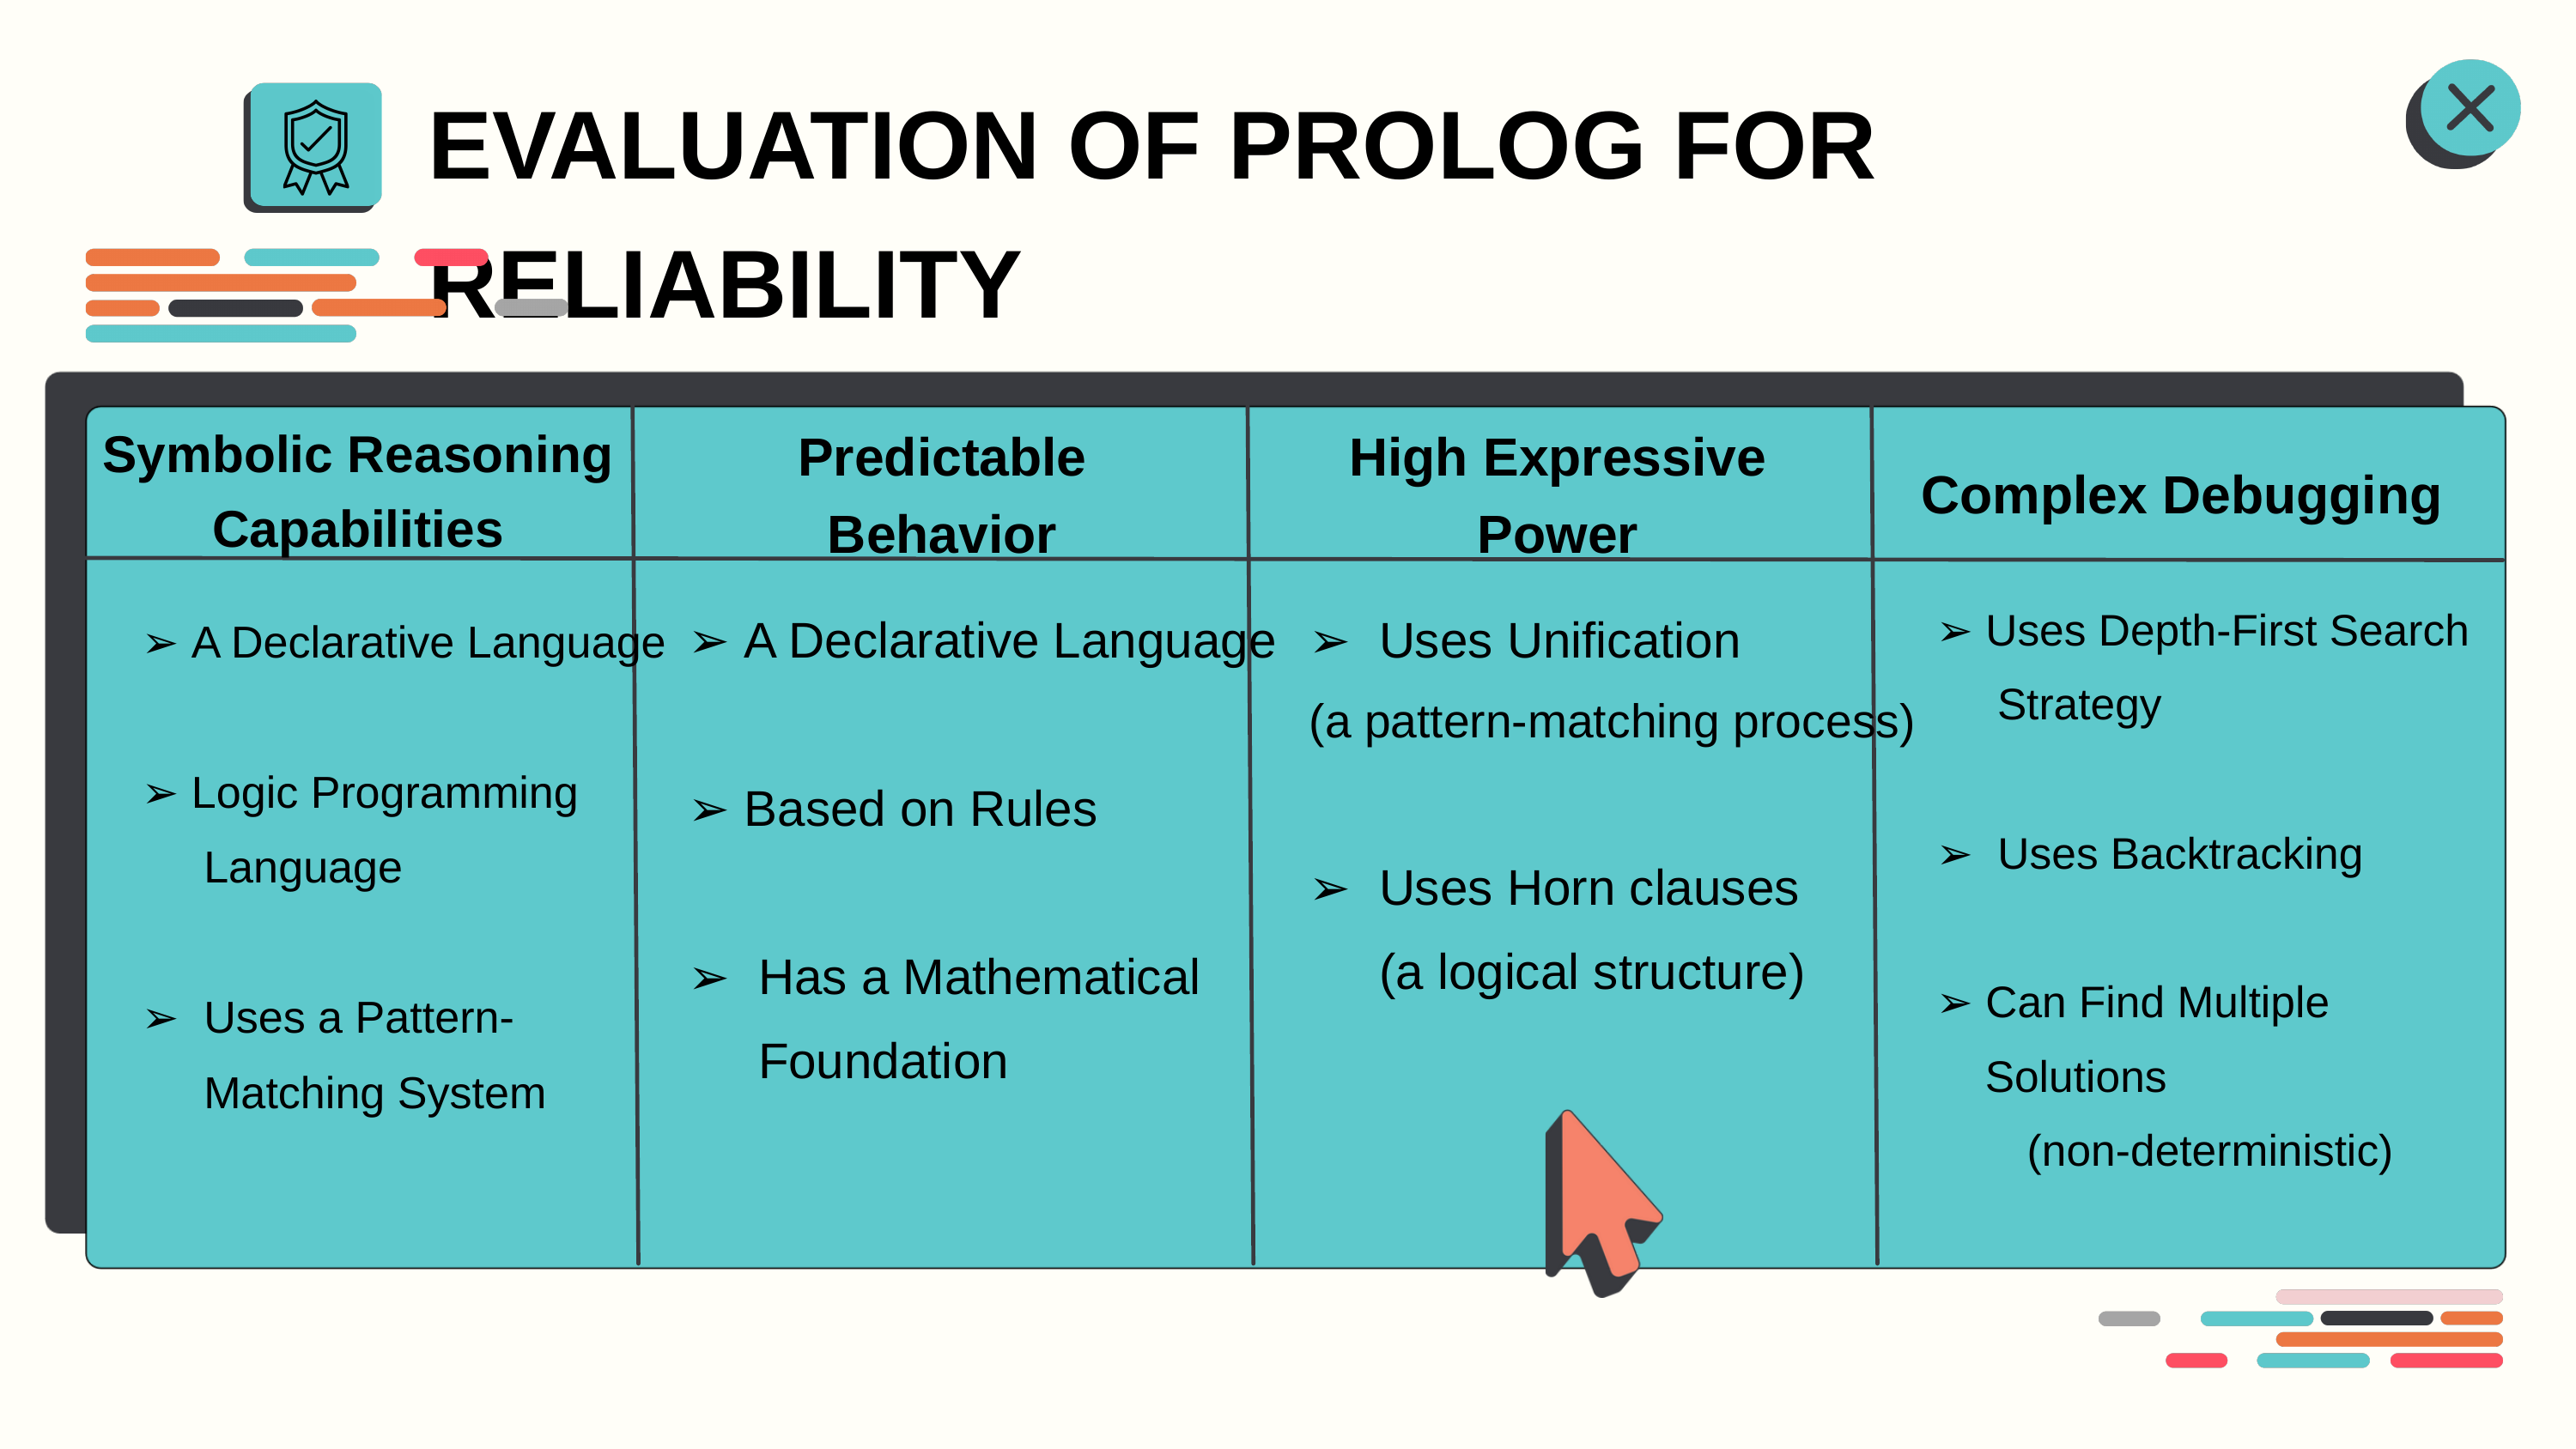

EVALUATION OF PROLOG FOR RELIABILITY

Symbolic Reasoning Capabilities
Predictable Behavior
High Expressive Power
Complex Debugging

➢ Uses Depth-First Search
     Strategy

➢  Uses Backtracking

➢ Can Find Multiple
    Solutions
(non-deterministic)

➢ A Declarative Language

➢ Based on Rules

➢  Has a Mathematical
     Foundation
➢  Uses Unification
(a pattern-matching process)

➢  Uses Horn clauses
     (a logical structure)
➢ A Declarative Language

➢ Logic Programming
     Language

➢  Uses a Pattern-
     Matching System